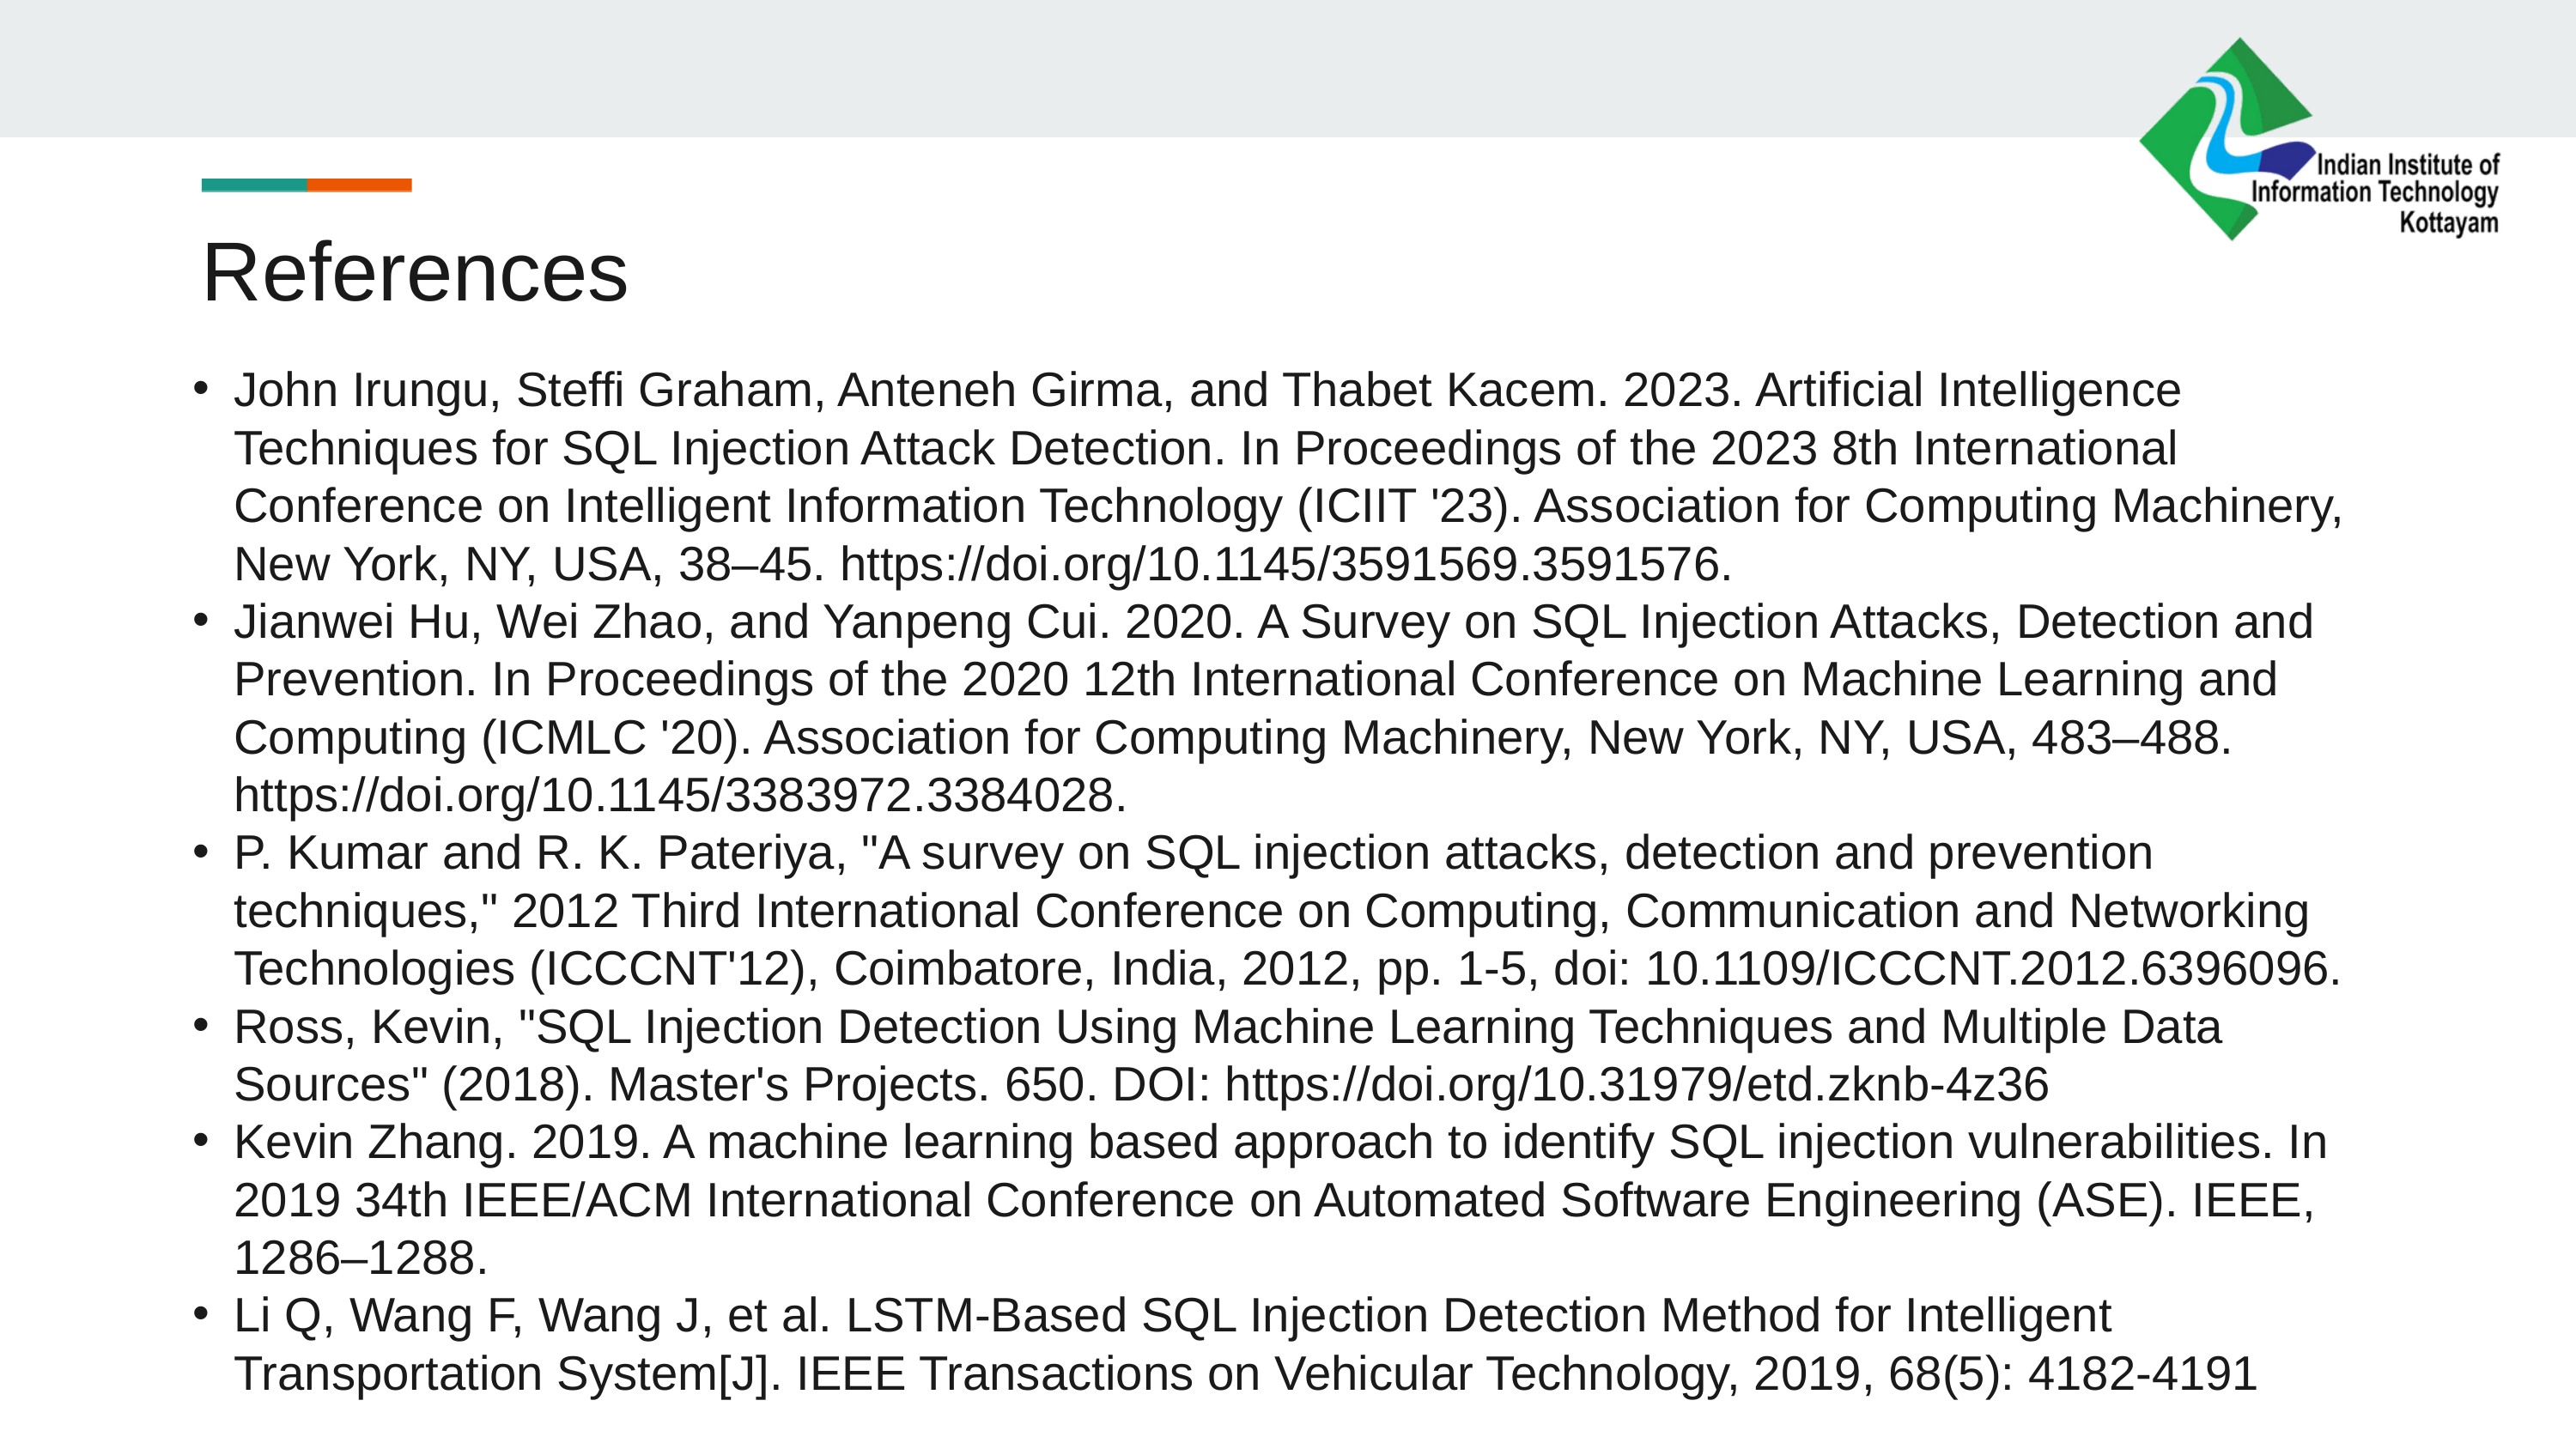

References

John Irungu, Steffi Graham, Anteneh Girma, and Thabet Kacem. 2023. Artificial Intelligence Techniques for SQL Injection Attack Detection. In Proceedings of the 2023 8th International Conference on Intelligent Information Technology (ICIIT '23). Association for Computing Machinery, New York, NY, USA, 38–45. https://doi.org/10.1145/3591569.3591576.
Jianwei Hu, Wei Zhao, and Yanpeng Cui. 2020. A Survey on SQL Injection Attacks, Detection and Prevention. In Proceedings of the 2020 12th International Conference on Machine Learning and Computing (ICMLC '20). Association for Computing Machinery, New York, NY, USA, 483–488. https://doi.org/10.1145/3383972.3384028.
P. Kumar and R. K. Pateriya, "A survey on SQL injection attacks, detection and prevention techniques," 2012 Third International Conference on Computing, Communication and Networking Technologies (ICCCNT'12), Coimbatore, India, 2012, pp. 1-5, doi: 10.1109/ICCCNT.2012.6396096.
Ross, Kevin, "SQL Injection Detection Using Machine Learning Techniques and Multiple Data Sources" (2018). Master's Projects. 650. DOI: https://doi.org/10.31979/etd.zknb-4z36
Kevin Zhang. 2019. A machine learning based approach to identify SQL injection vulnerabilities. In 2019 34th IEEE/ACM International Conference on Automated Software Engineering (ASE). IEEE, 1286–1288.
Li Q, Wang F, Wang J, et al. LSTM-Based SQL Injection Detection Method for Intelligent Transportation System[J]. IEEE Transactions on Vehicular Technology, 2019, 68(5): 4182-4191